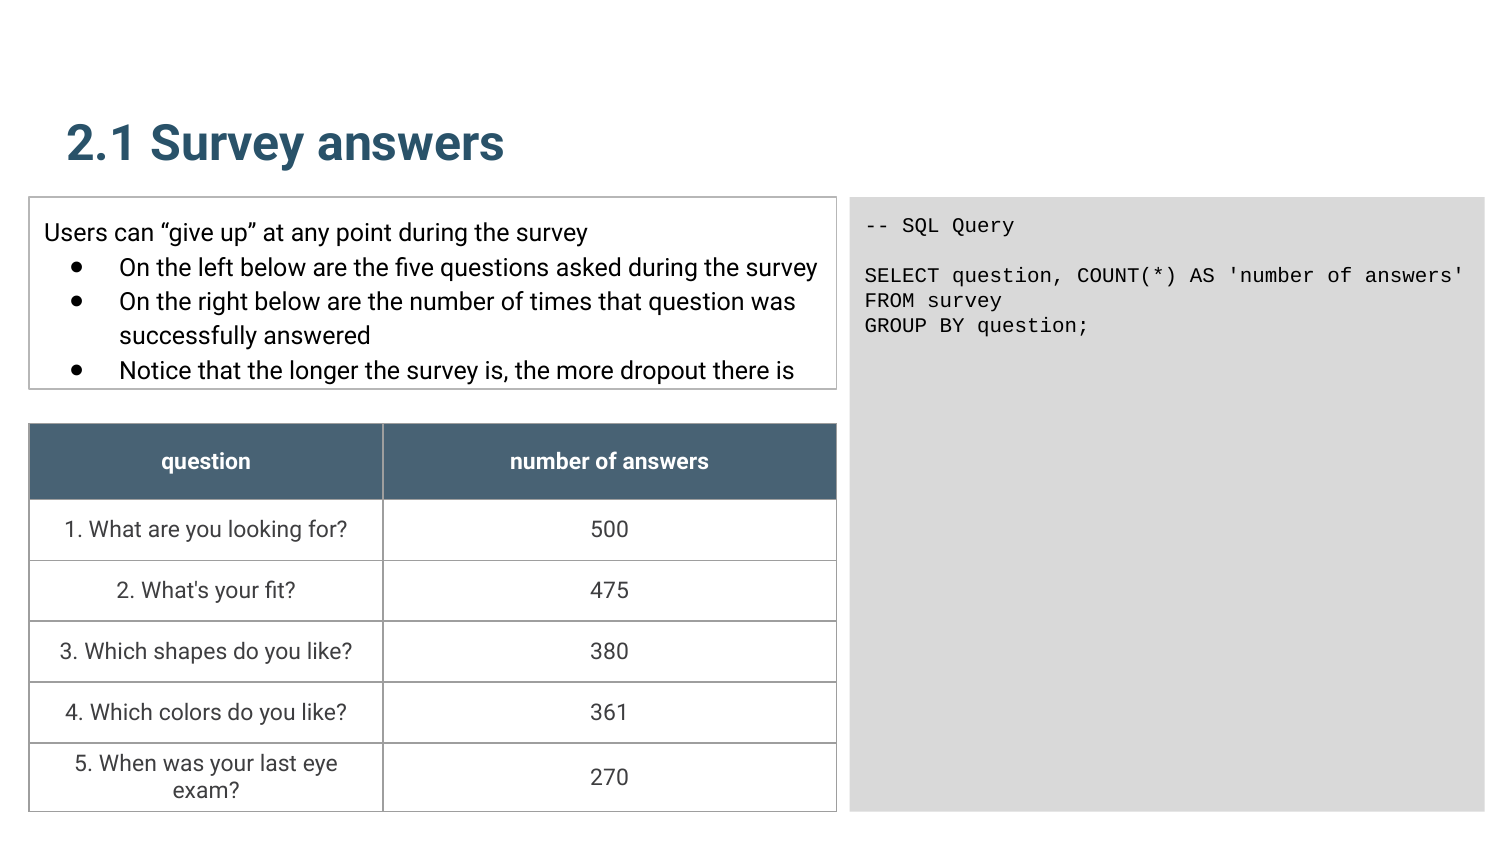

2.1 Survey answers
Users can “give up” at any point during the survey
On the left below are the five questions asked during the survey
On the right below are the number of times that question was successfully answered
Notice that the longer the survey is, the more dropout there is

-- SQL Query

SELECT question, COUNT(*) AS 'number of answers'
FROM survey
GROUP BY question;

| question | number of answers |
| --- | --- |
| 1. What are you looking for? | 500 |
| 2. What's your fit? | 475 |
| 3. Which shapes do you like? | 380 |
| 4. Which colors do you like? | 361 |
| 5. When was your last eye exam? | 270 |